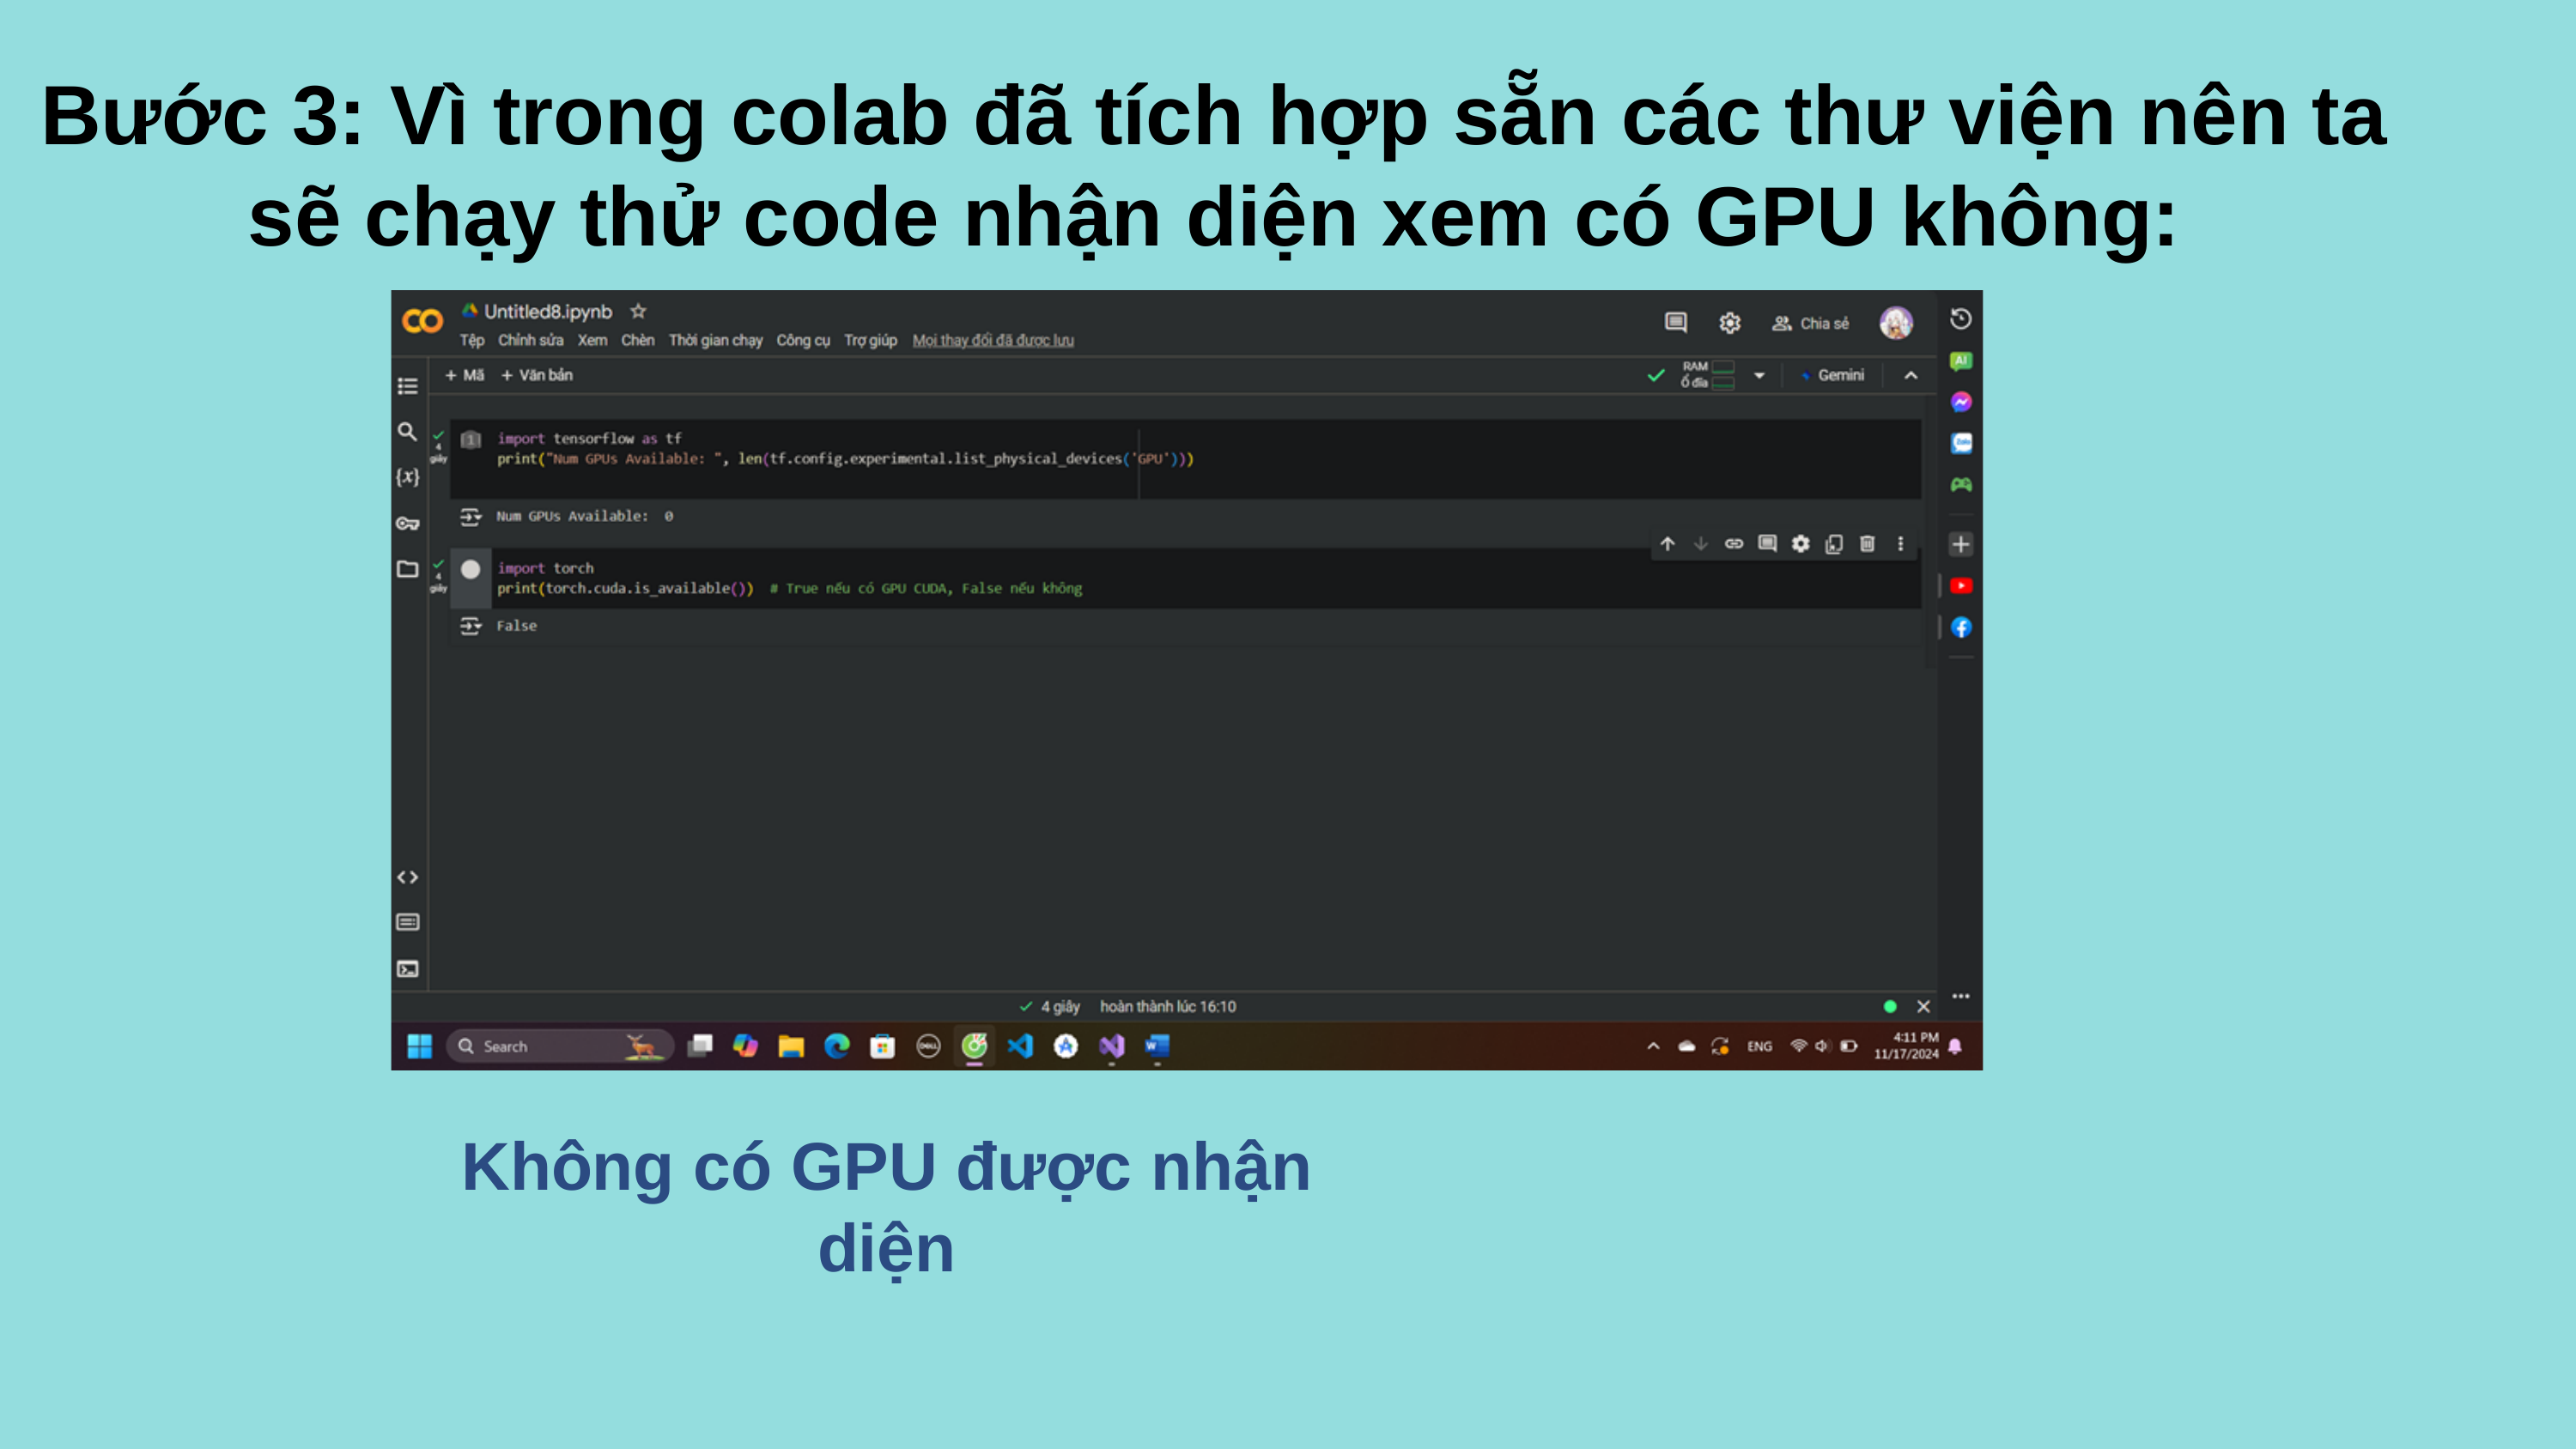

Bước 3: Vì trong colab đã tích hợp sẵn các thư viện nên ta sẽ chạy thử code nhận diện xem có GPU không:

Không có GPU được nhận diện